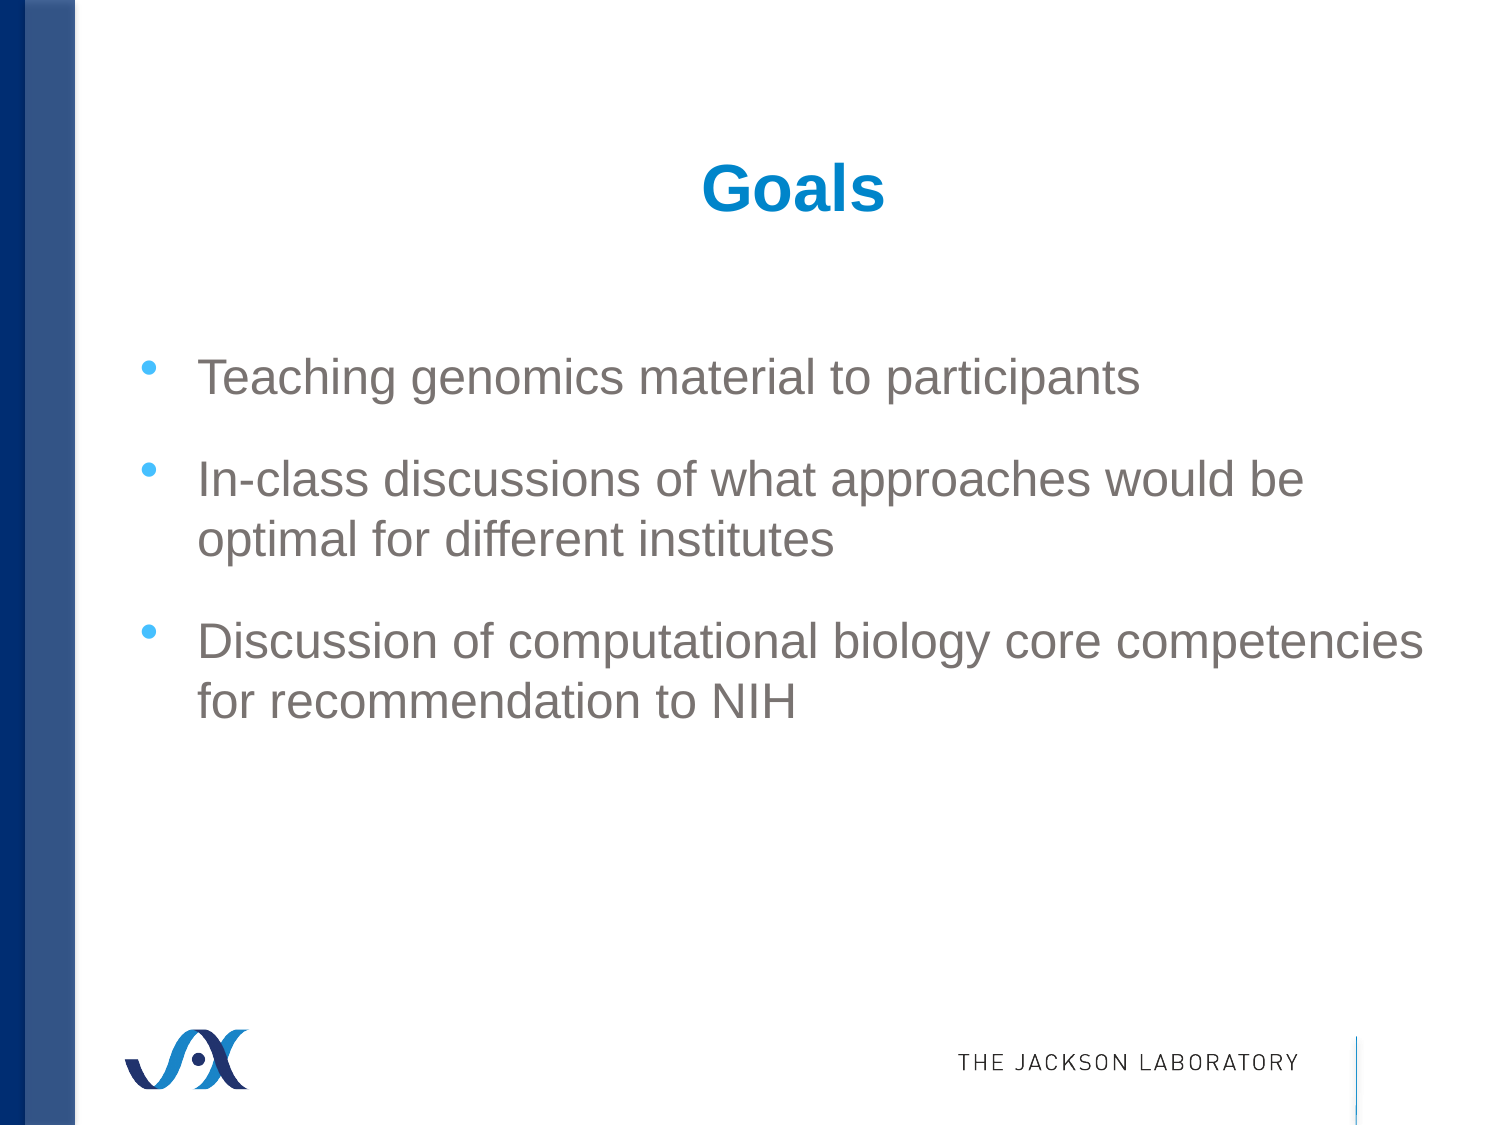

# Goals

Teaching genomics material to participants
In-class discussions of what approaches would be optimal for different institutes
Discussion of computational biology core competencies for recommendation to NIH